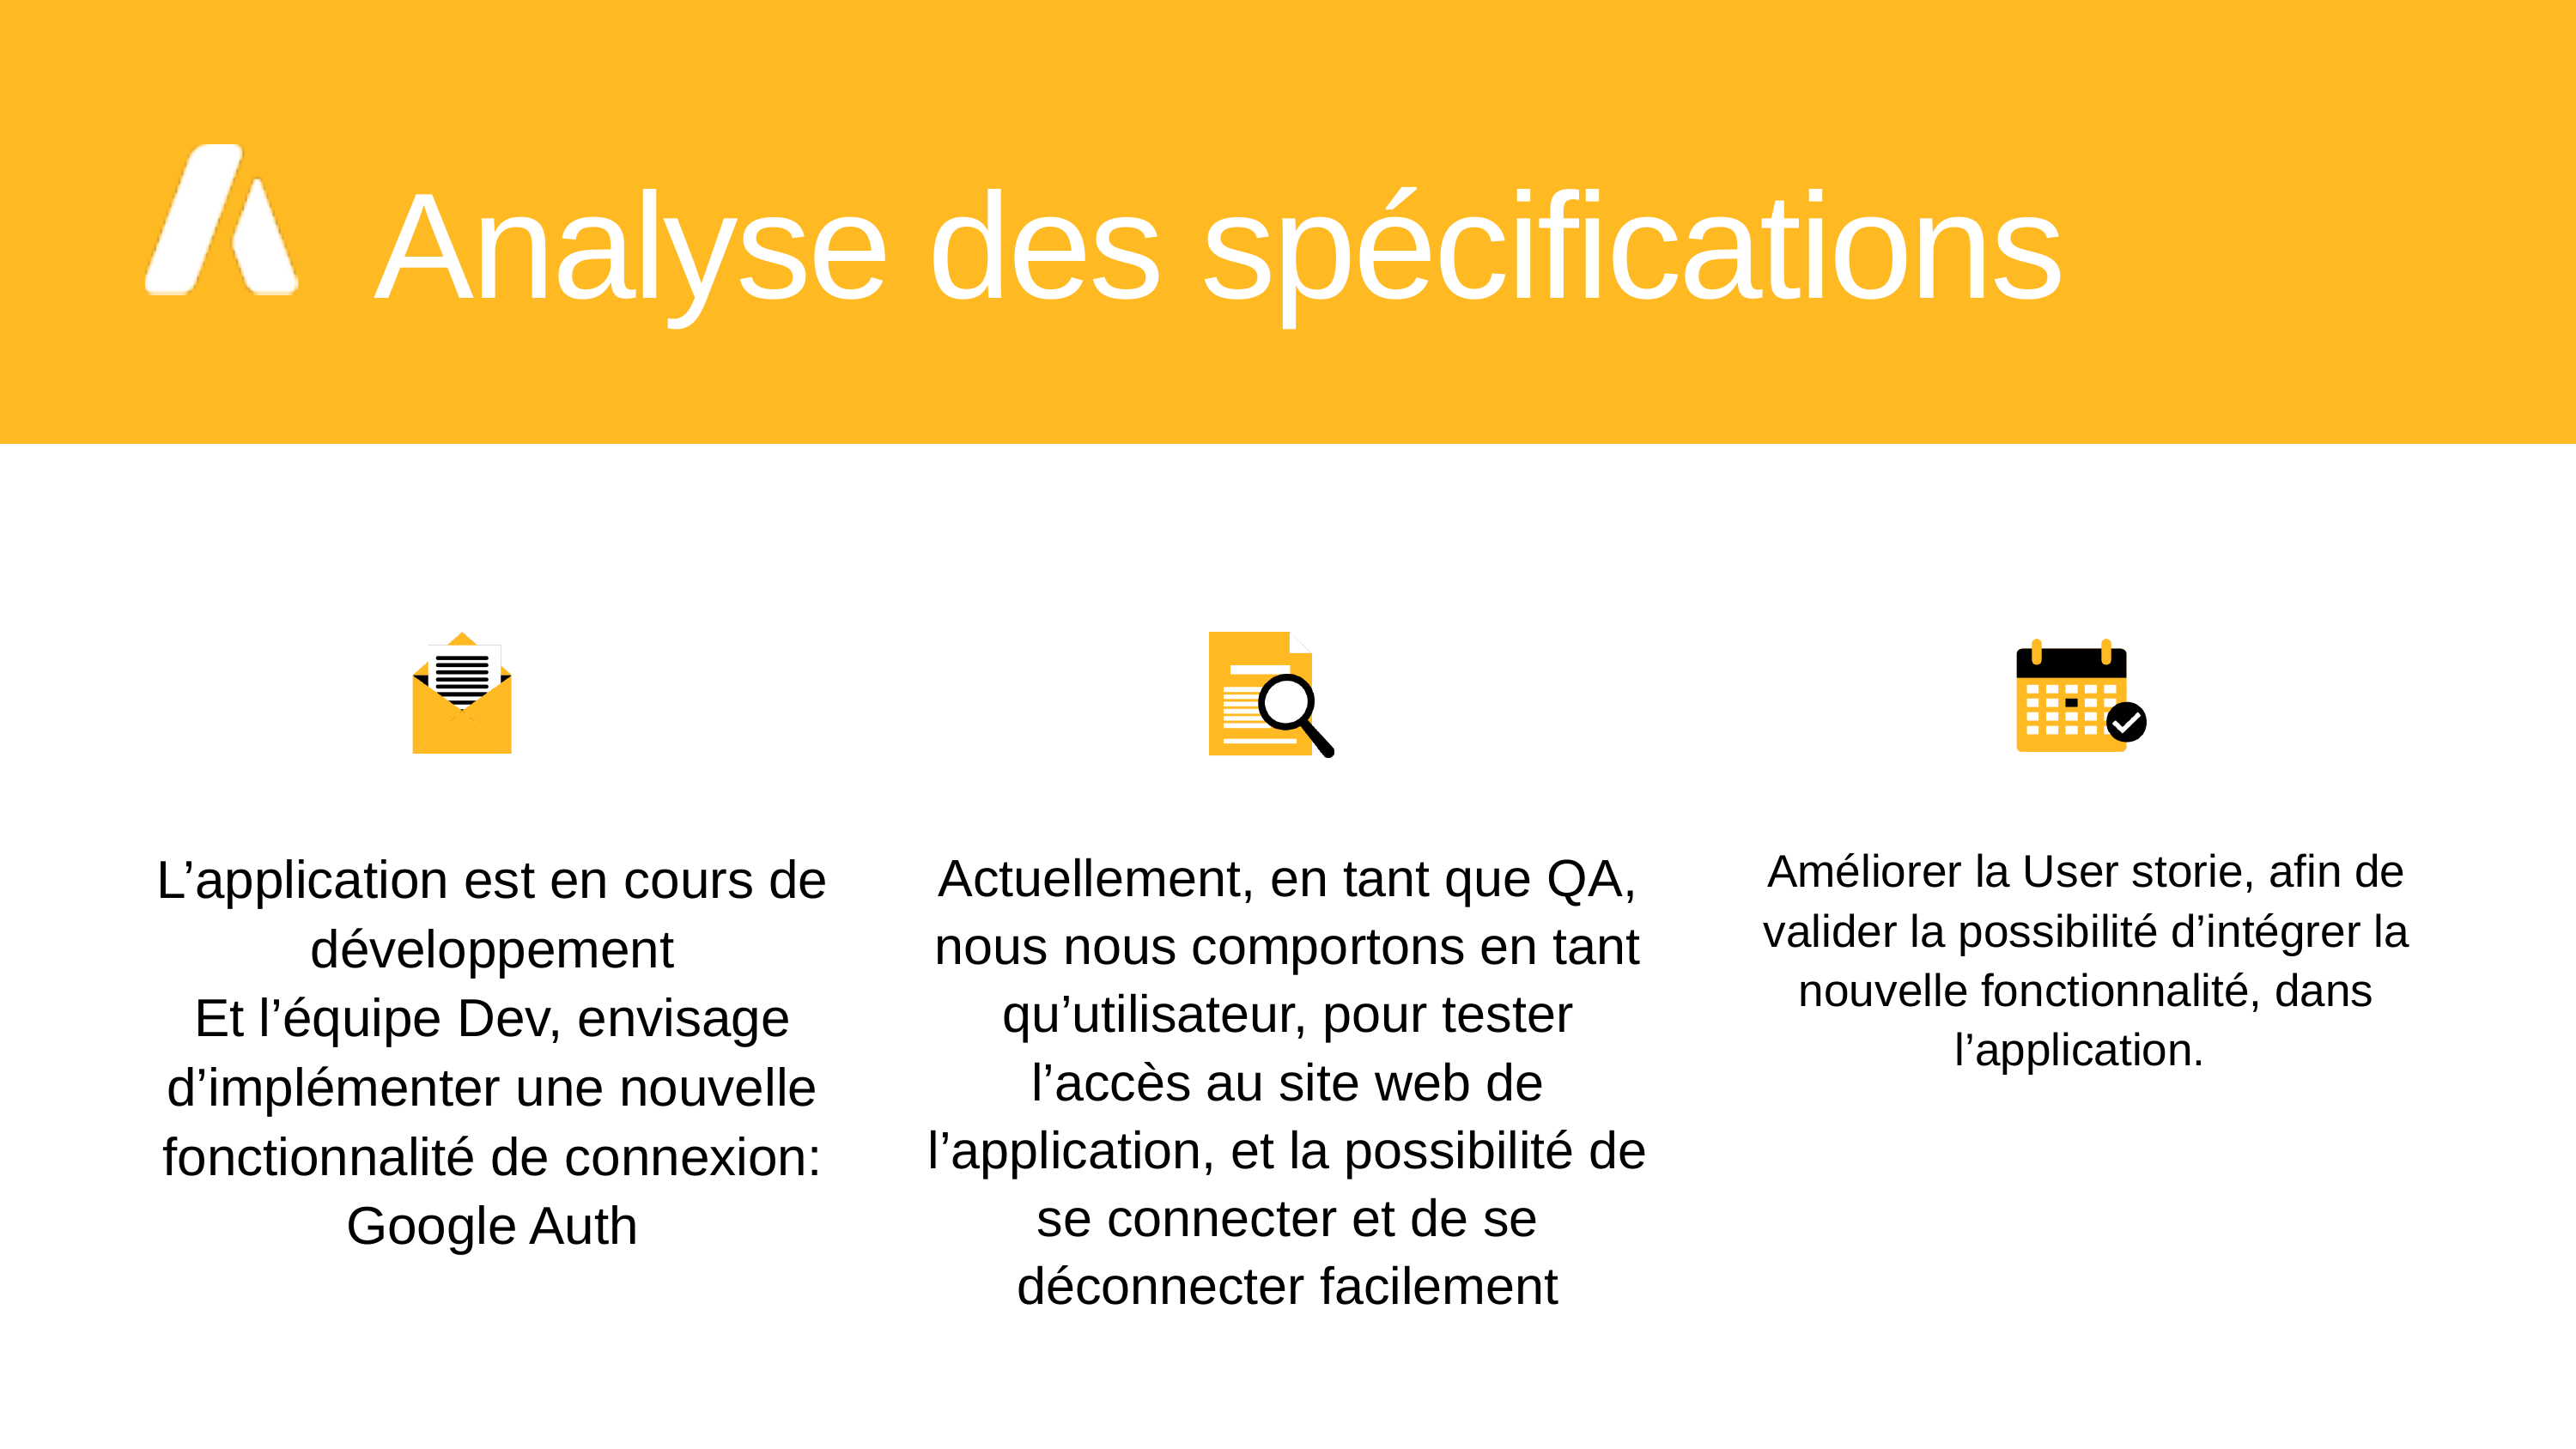

Analyse des spécifications

Améliorer la User storie, afin de valider la possibilité d’intégrer la nouvelle fonctionnalité, dans l’application.
Actuellement, en tant que QA, nous nous comportons en tant qu’utilisateur, pour tester l’accès au site web de l’application, et la possibilité de se connecter et de se déconnecter facilement
L’application est en cours de développement
Et l’équipe Dev, envisage d’implémenter une nouvelle fonctionnalité de connexion: Google Auth